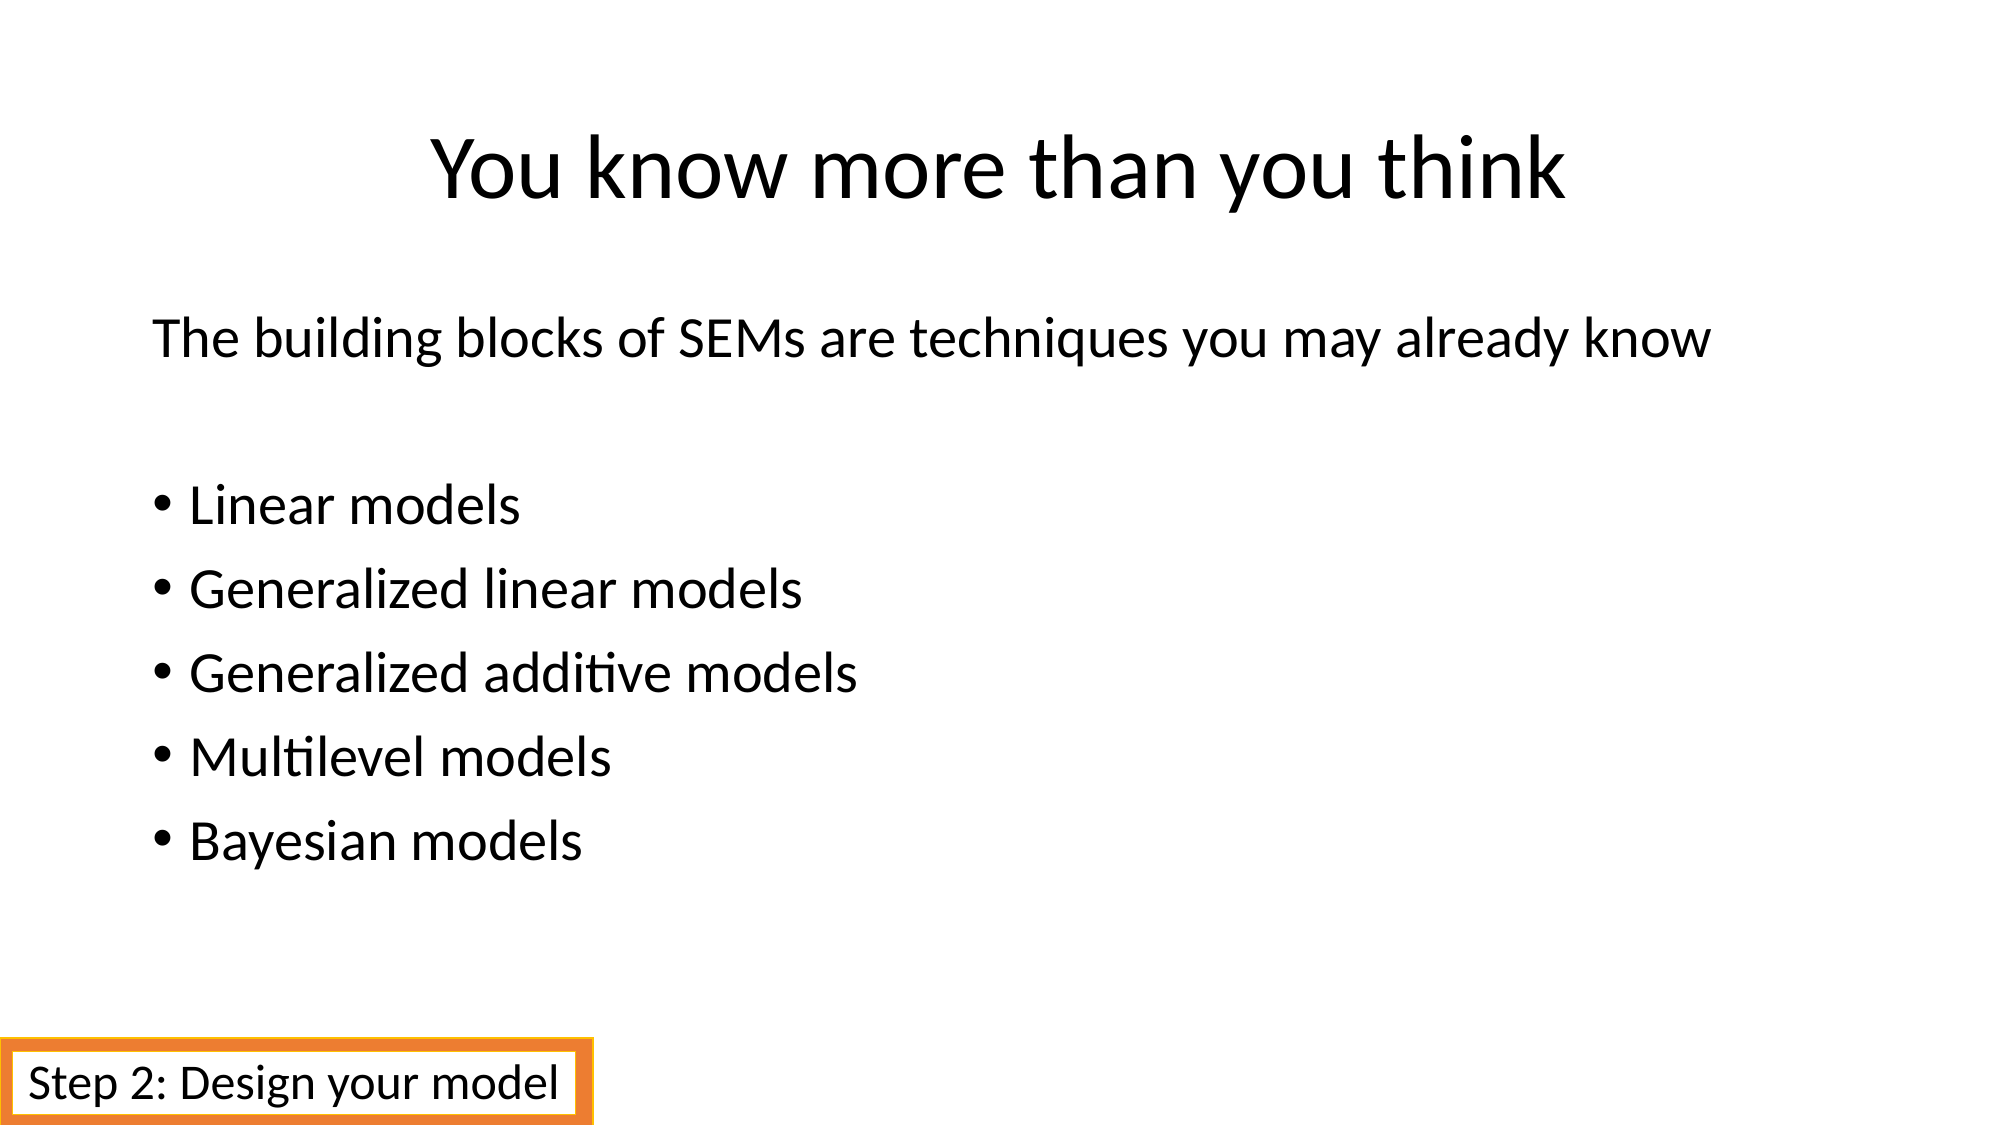

# You know more than you think
The building blocks of SEMs are techniques you may already know

Linear models
Generalized linear models
Generalized additive models
Multilevel models
Bayesian models

Step 2: Design your model